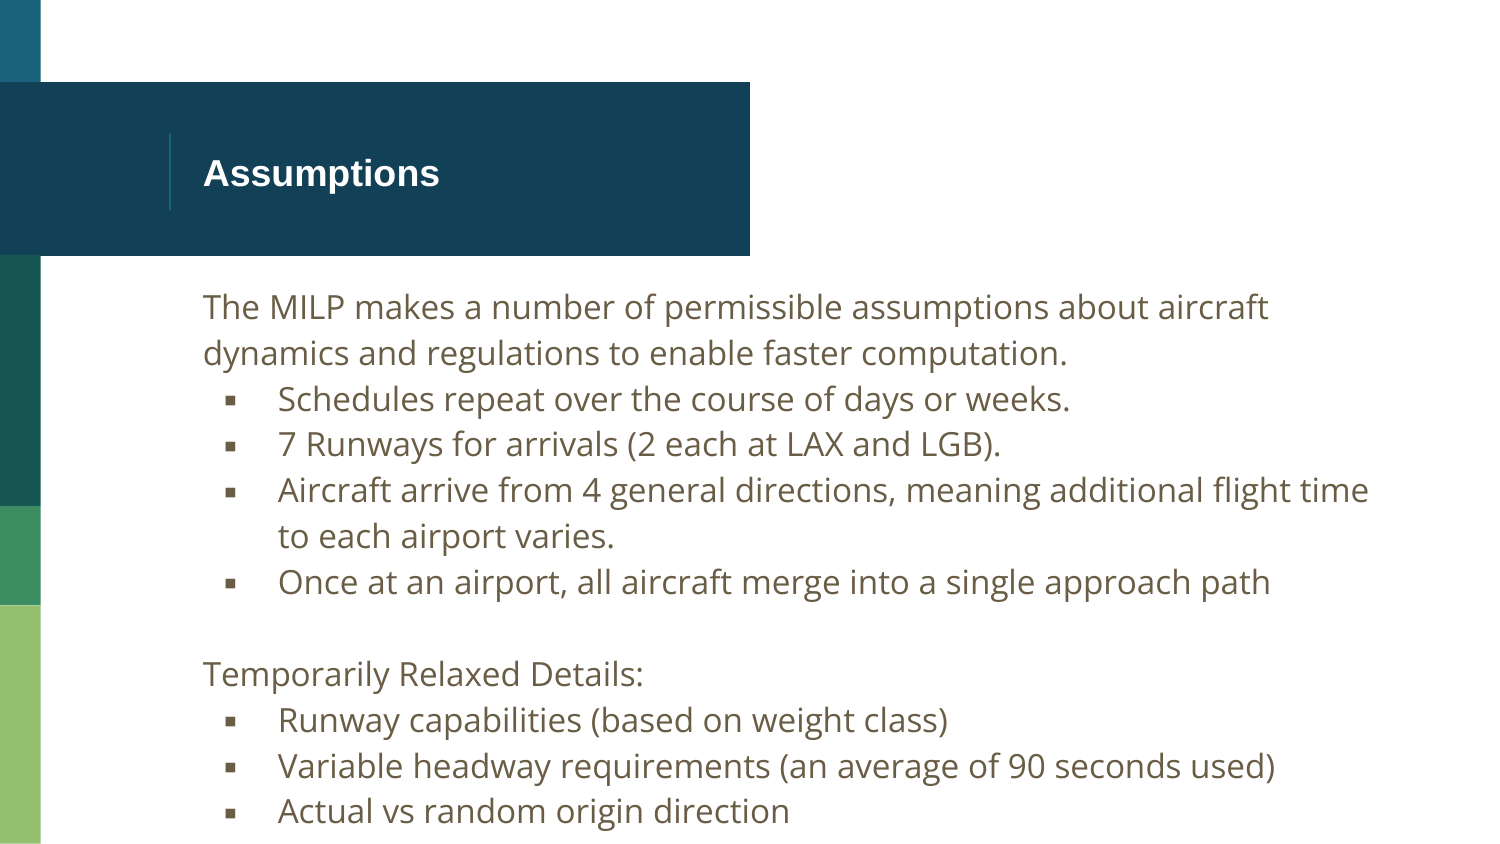

# Assumptions
The MILP makes a number of permissible assumptions about aircraft dynamics and regulations to enable faster computation.
Schedules repeat over the course of days or weeks.
7 Runways for arrivals (2 each at LAX and LGB).
Aircraft arrive from 4 general directions, meaning additional flight time to each airport varies.
Once at an airport, all aircraft merge into a single approach path

Temporarily Relaxed Details:
Runway capabilities (based on weight class)
Variable headway requirements (an average of 90 seconds used)
Actual vs random origin direction